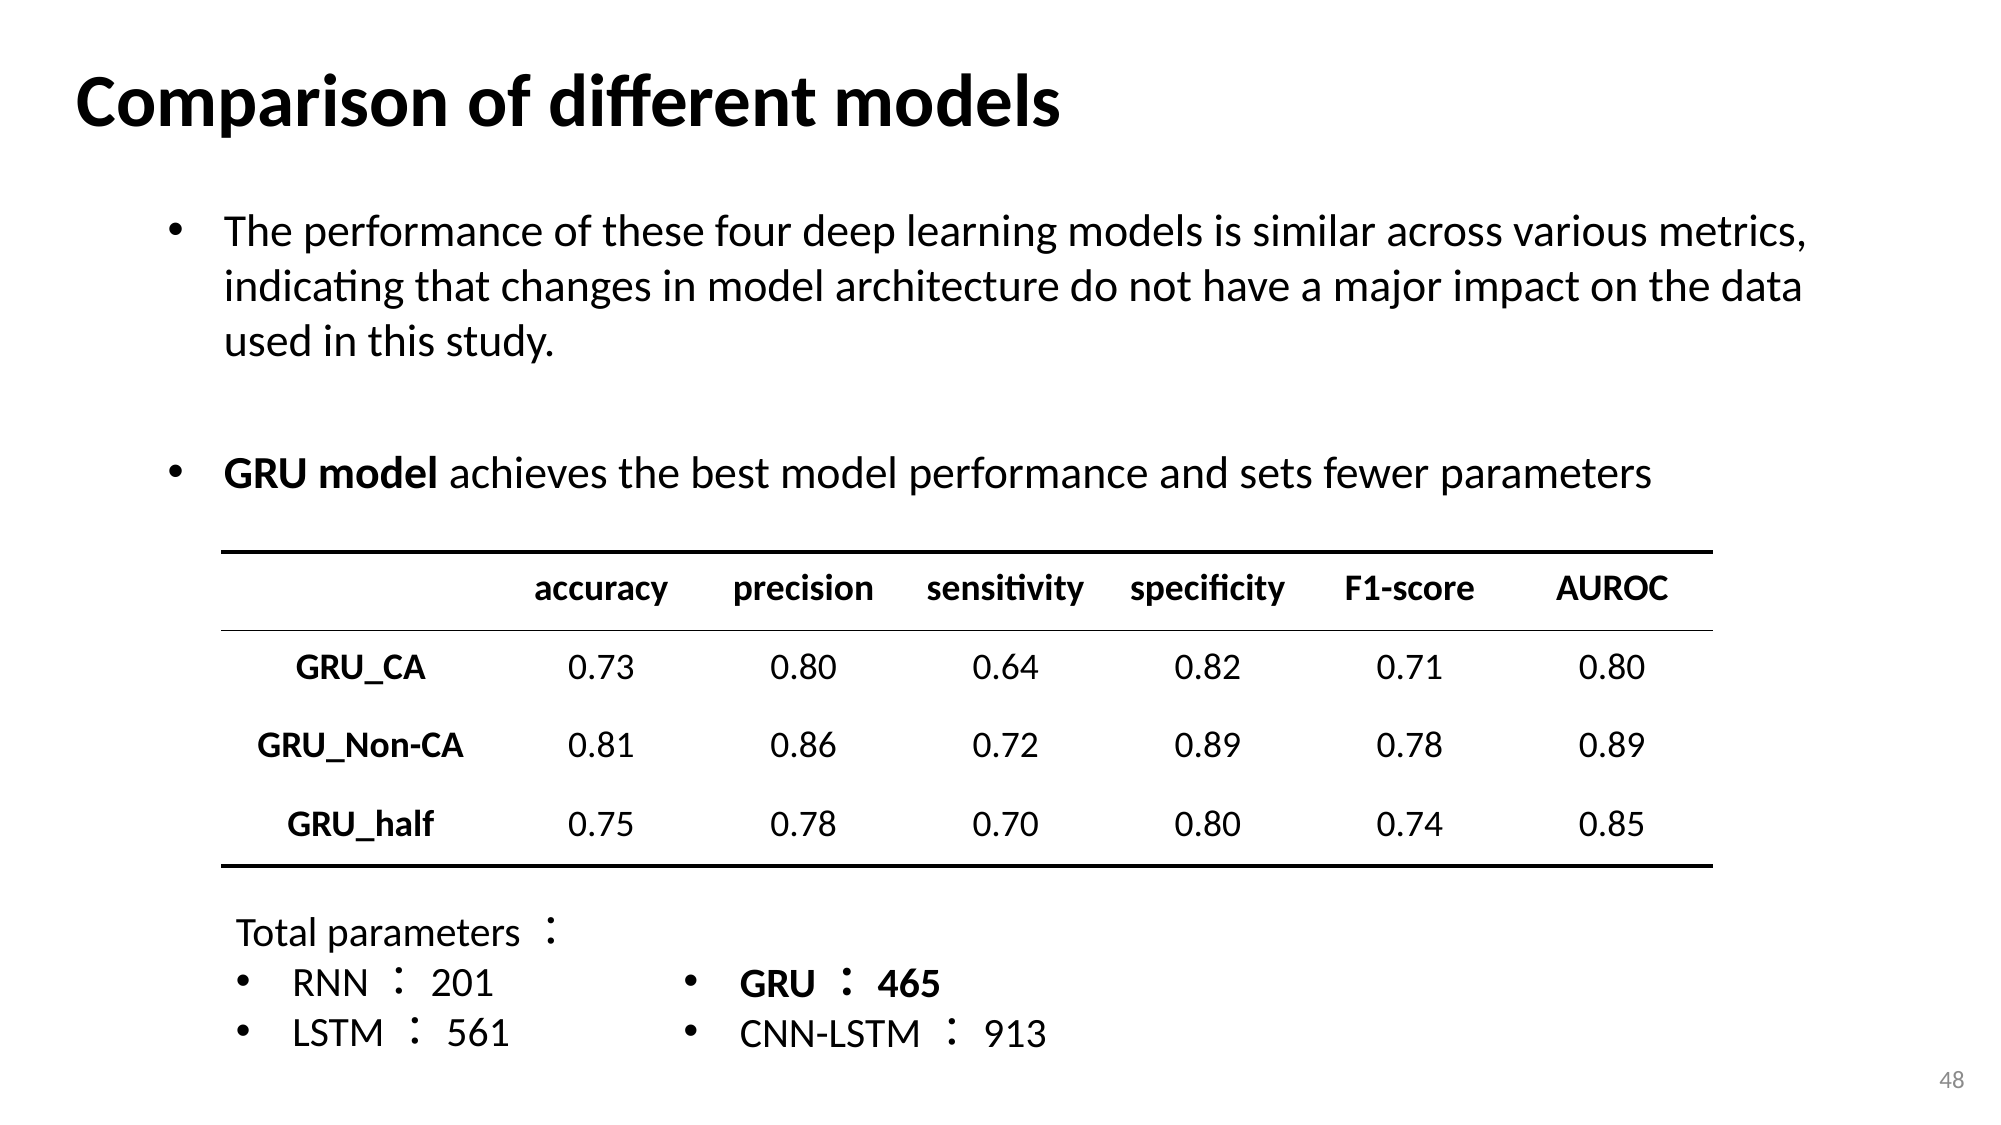

Comparison of different models
The performance of these four deep learning models is similar across various metrics, indicating that changes in model architecture do not have a major impact on the data used in this study.
GRU model achieves the best model performance and sets fewer parameters
|  | accuracy | precision | sensitivity | specificity | F1-score | AUROC |
| --- | --- | --- | --- | --- | --- | --- |
| GRU\_CA | 0.73 | 0.80 | 0.64 | 0.82 | 0.71 | 0.80 |
| GRU\_Non-CA | 0.81 | 0.86 | 0.72 | 0.89 | 0.78 | 0.89 |
| GRU\_half | 0.75 | 0.78 | 0.70 | 0.80 | 0.74 | 0.85 |
Total parameters：
RNN：201
LSTM：561
GRU：465
CNN-LSTM：913
48